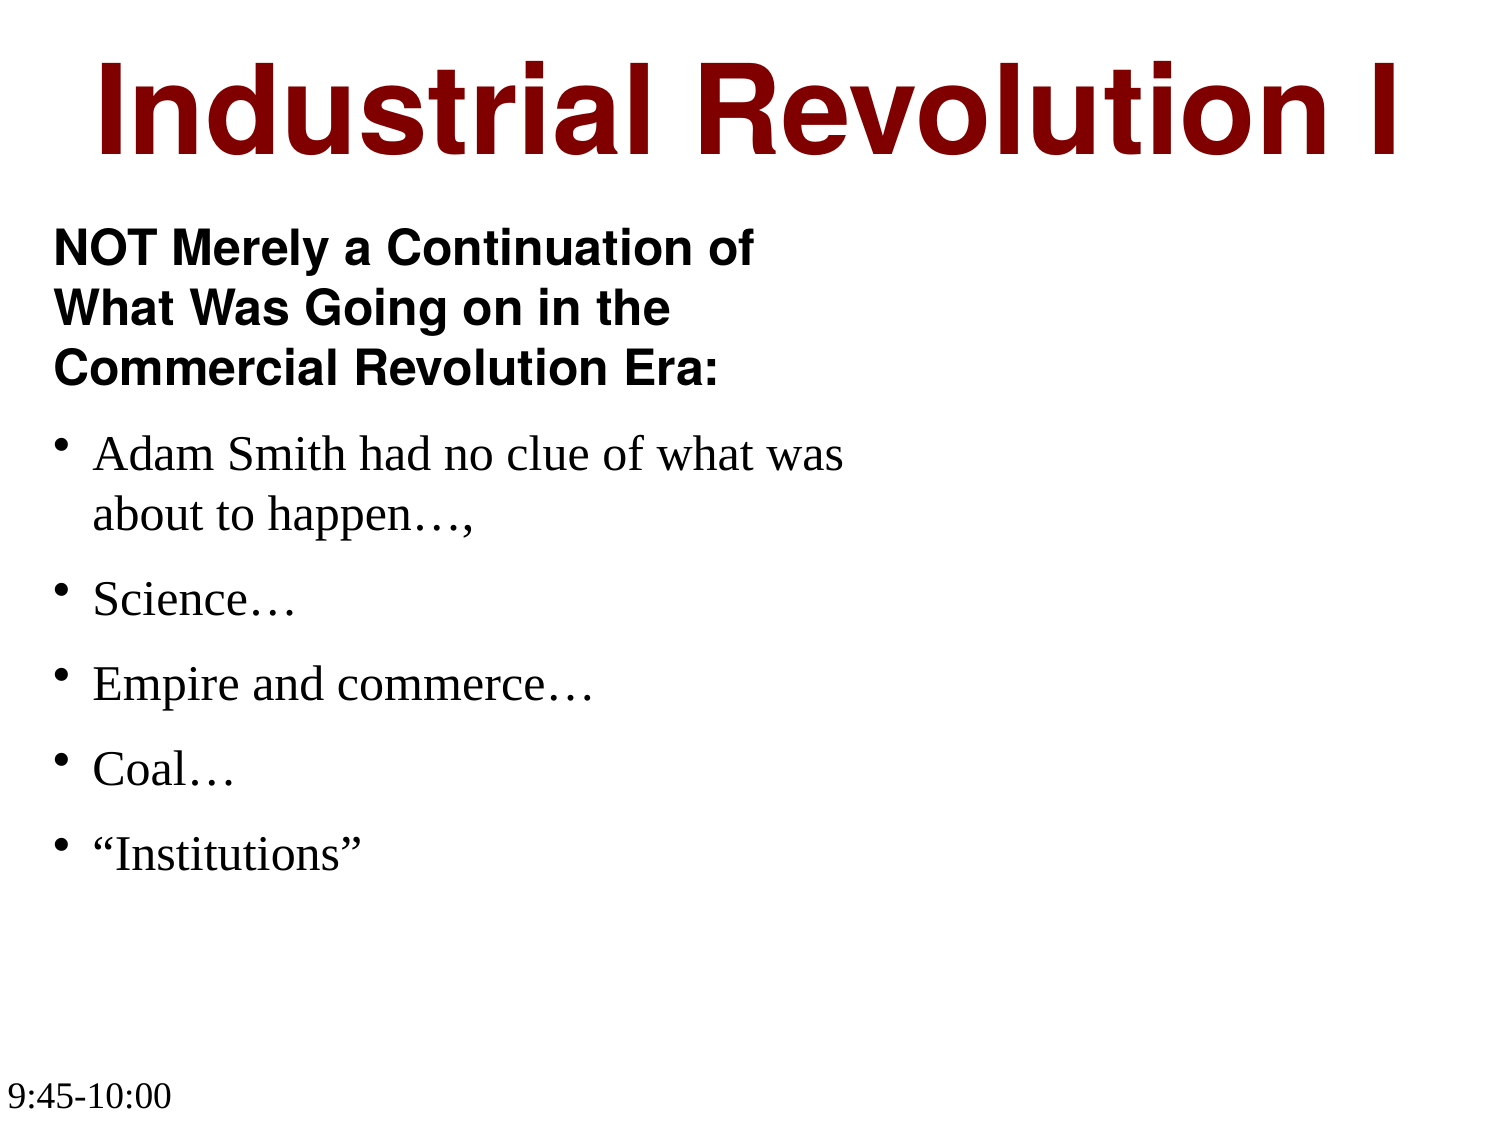

Industrial Revolution I
NOT Merely a Continuation of What Was Going on in the Commercial Revolution Era:
Adam Smith had no clue of what was about to happen…,
Science…
Empire and commerce…
Coal…
“Institutions”
9:45-10:00